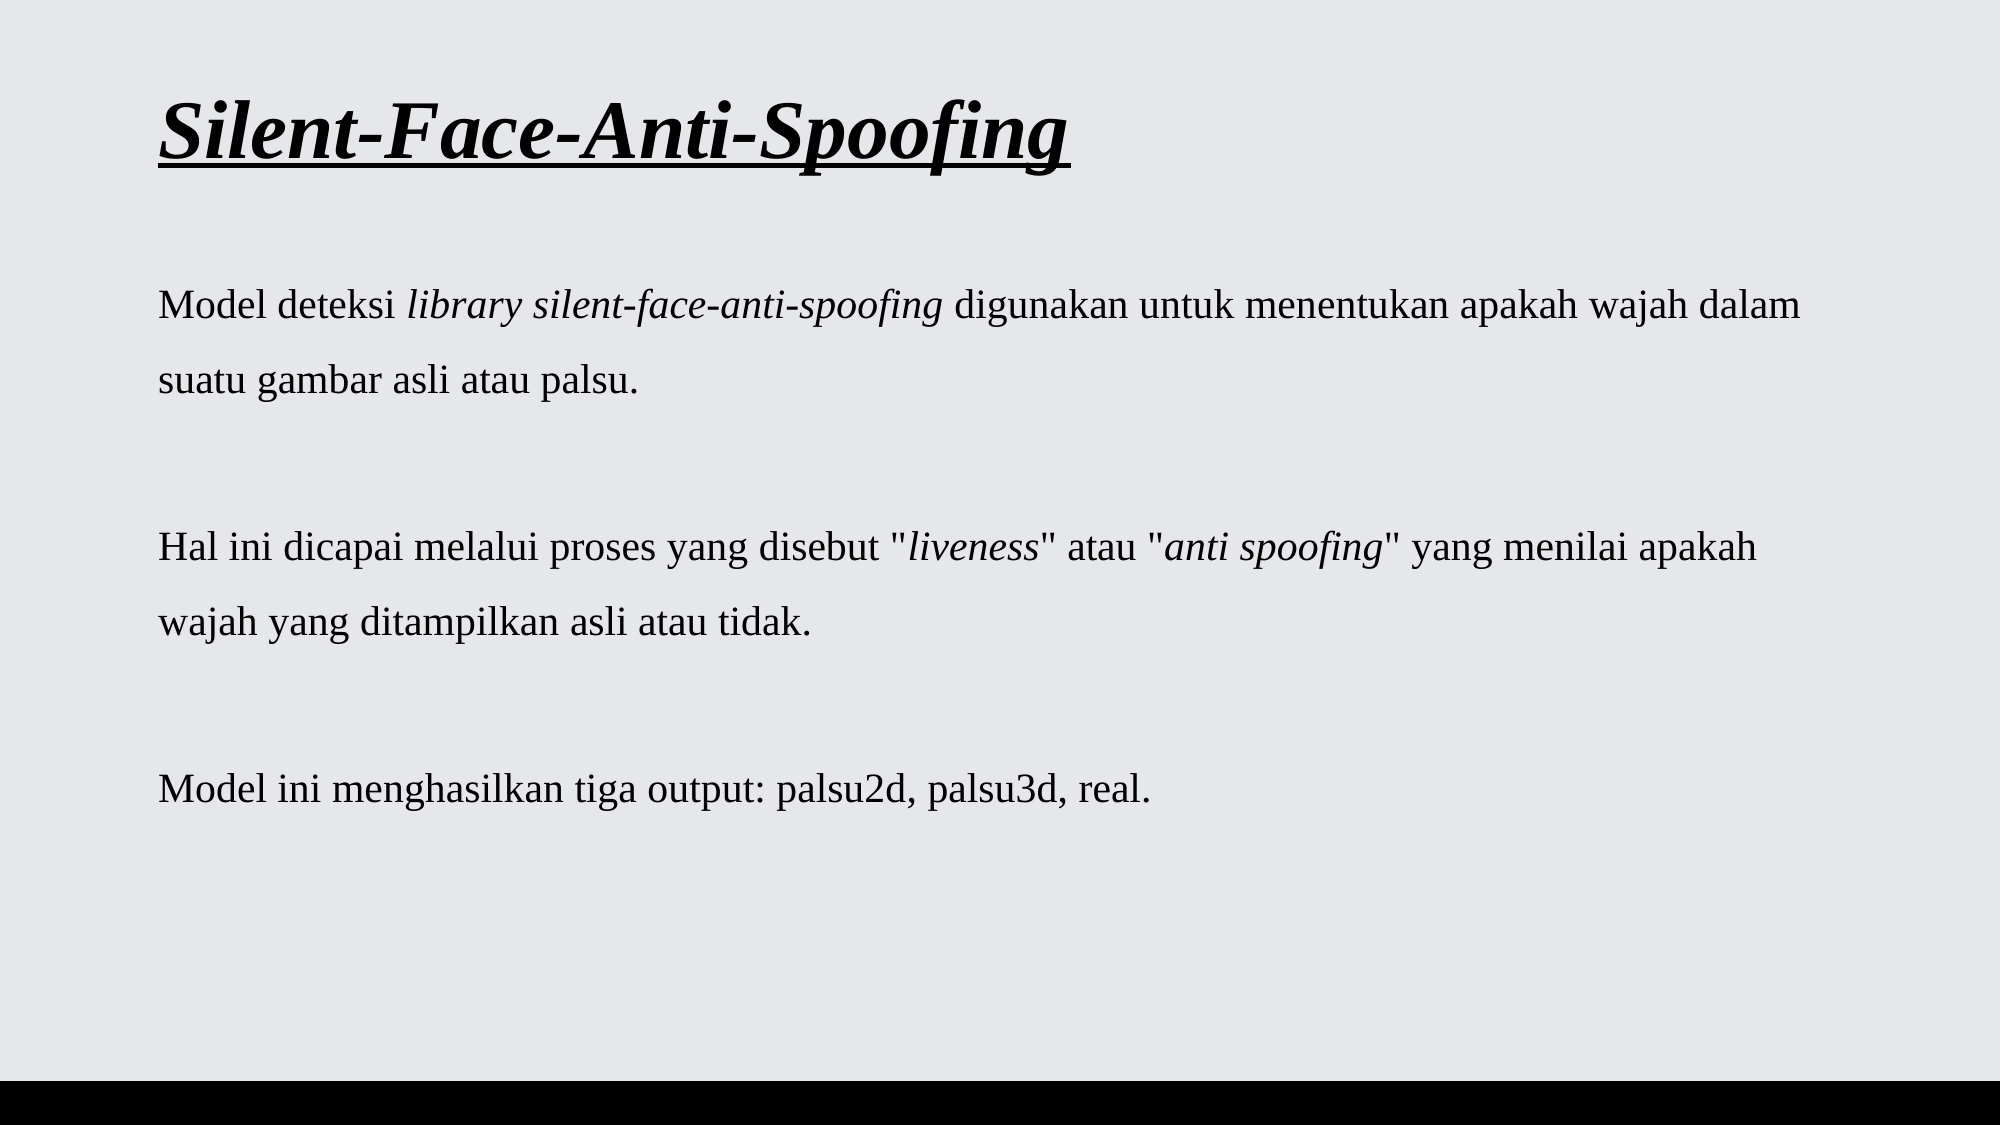

# Silent-Face-Anti-Spoofing
Model deteksi library silent-face-anti-spoofing digunakan untuk menentukan apakah wajah dalam suatu gambar asli atau palsu.

Hal ini dicapai melalui proses yang disebut "liveness" atau "anti spoofing" yang menilai apakah wajah yang ditampilkan asli atau tidak.

Model ini menghasilkan tiga output: palsu2d, palsu3d, real.